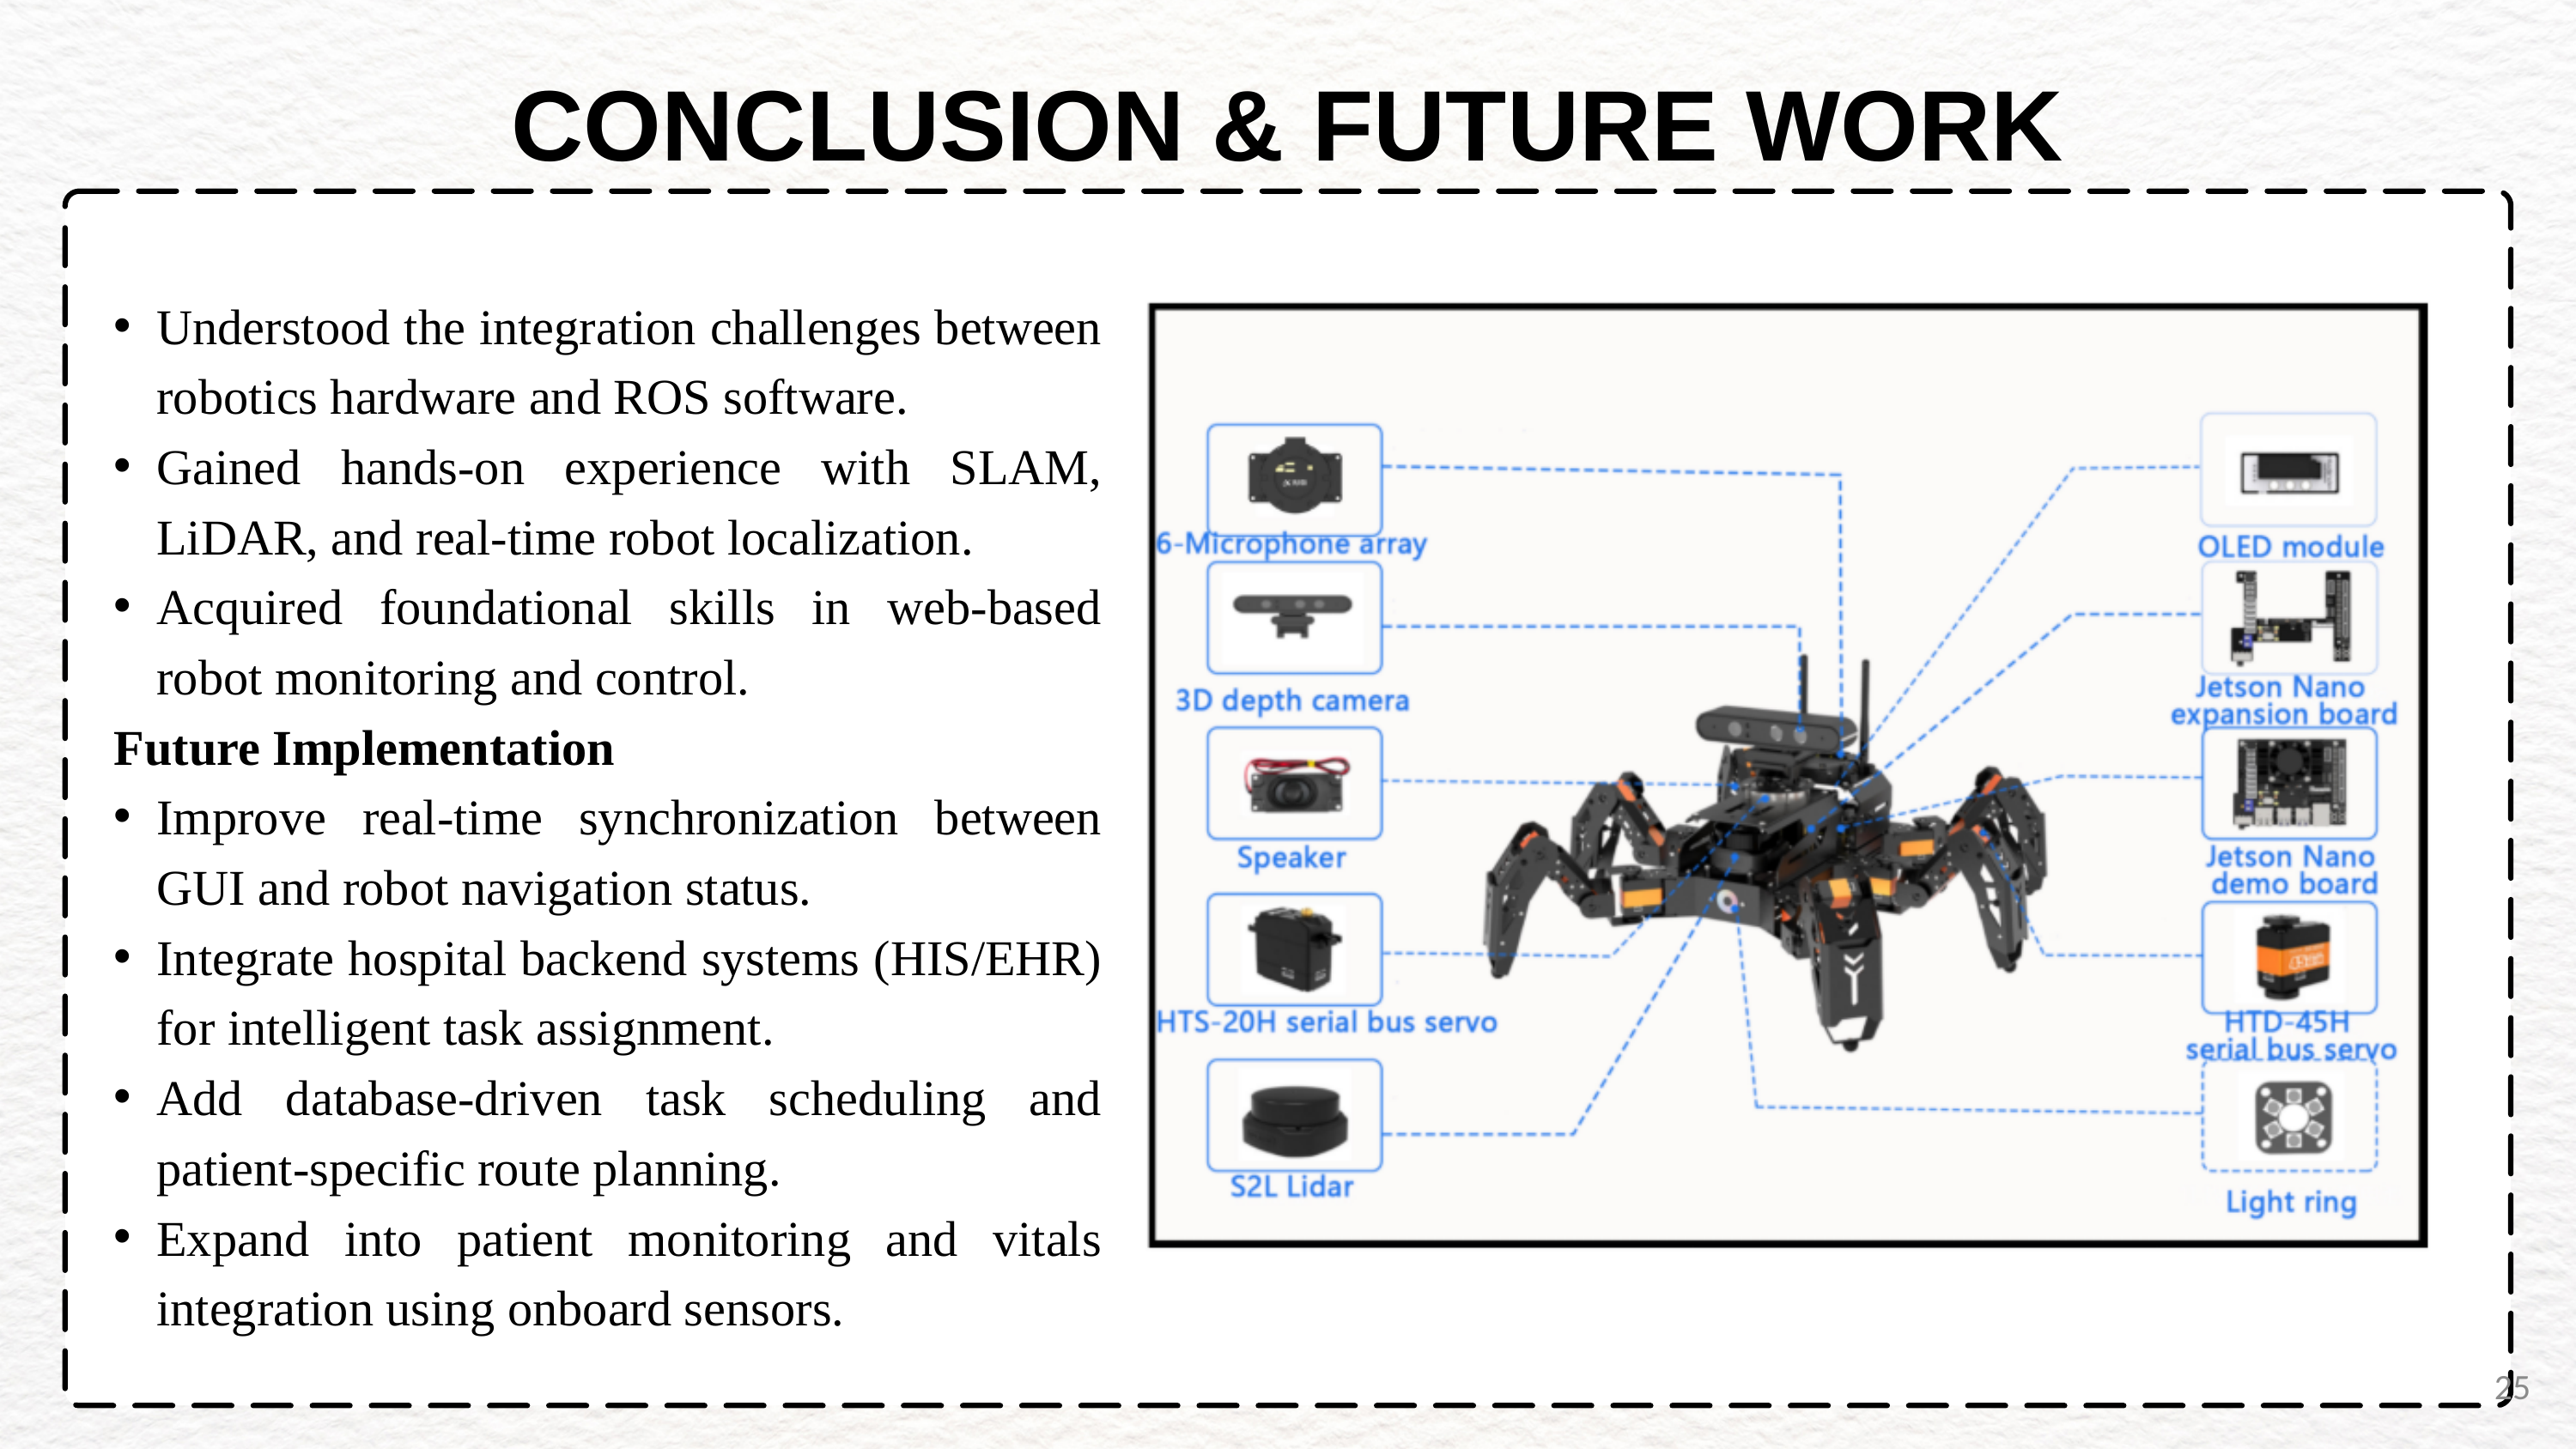

CONCLUSION & FUTURE WORK

Understood the integration challenges between robotics hardware and ROS software.
Gained hands-on experience with SLAM, LiDAR, and real-time robot localization.
Acquired foundational skills in web-based robot monitoring and control.
Future Implementation
Improve real-time synchronization between GUI and robot navigation status.
Integrate hospital backend systems (HIS/EHR) for intelligent task assignment.
Add database-driven task scheduling and patient-specific route planning.
Expand into patient monitoring and vitals integration using onboard sensors.
25